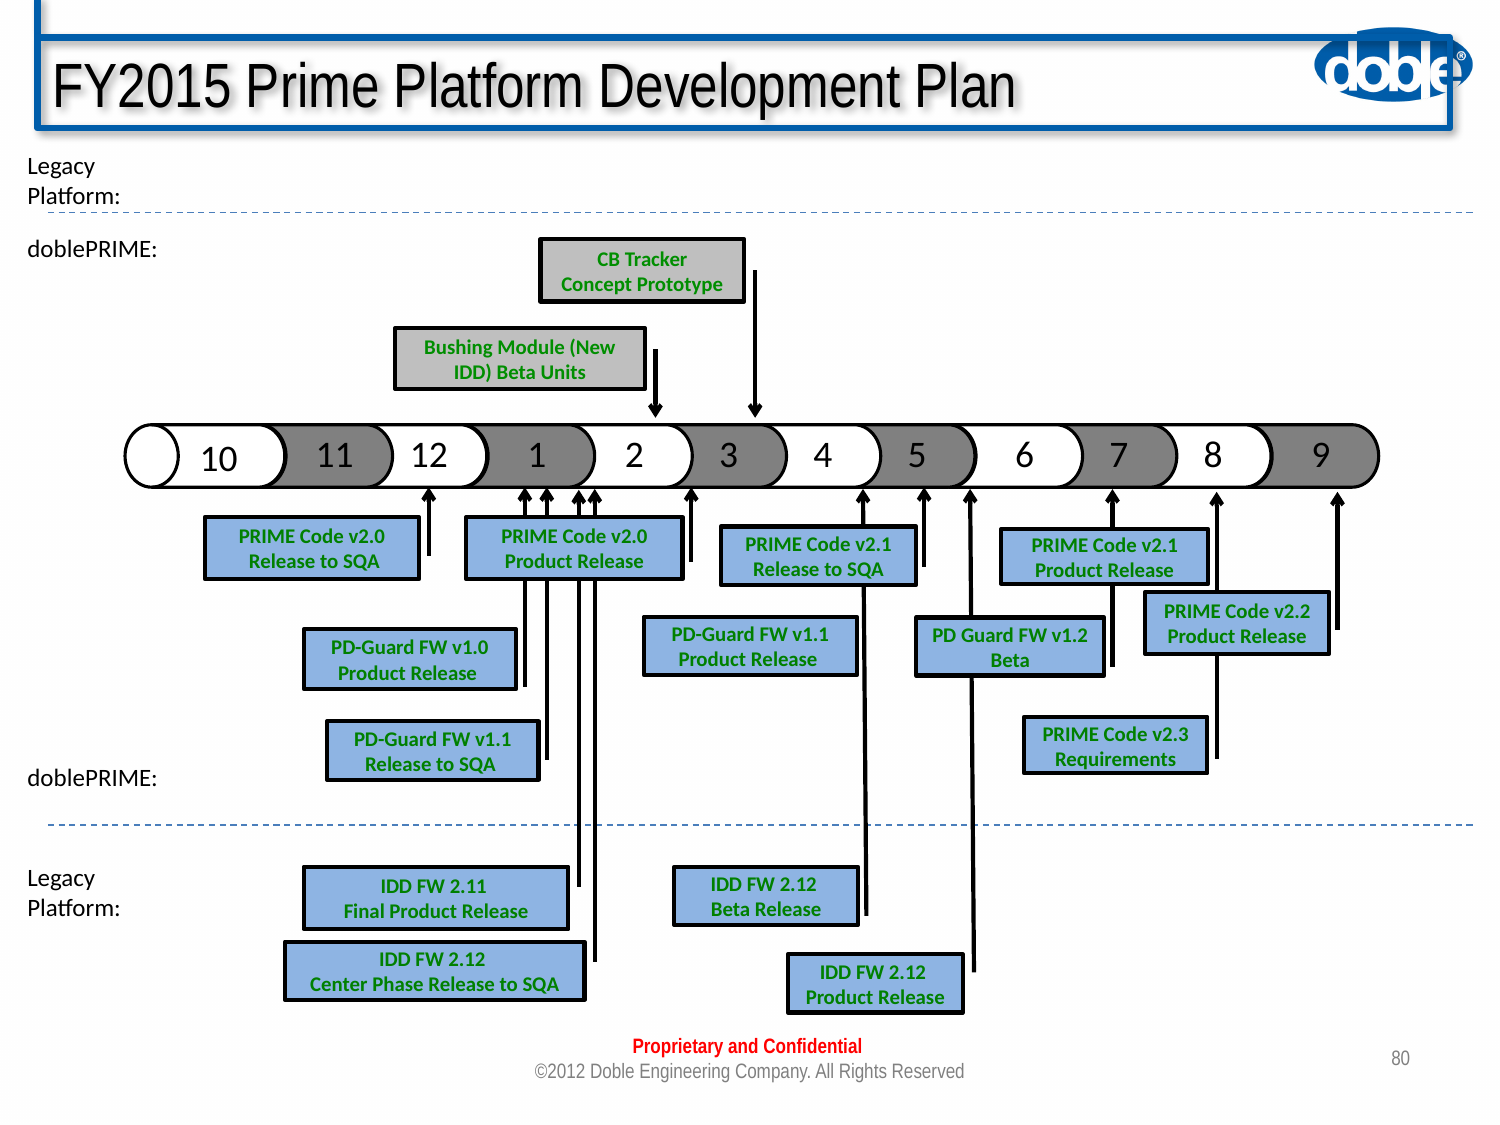

# FY2015 Prime Platform Development Plan
Legacy
Platform:
doblePRIME:
CB Tracker
Concept Prototype
Bushing Module (New IDD) Beta Units

11
12
1
2
3
4
5
6
7
8
9
10
PRIME Code v2.0
 Release to SQA
PRIME Code v2.0 Product Release
PRIME Code v2.1
Release to SQA
PRIME Code v2.1
Product Release
PRIME Code v2.2
Product Release
PD-Guard FW v1.1
Product Release
PD Guard FW v1.2
Beta
PD-Guard FW v1.0
Product Release
PRIME Code v2.3
Requirements
PD-Guard FW v1.1
Release to SQA
doblePRIME:
Legacy
Platform:
IDD FW 2.11
Final Product Release
IDD FW 2.12
Beta Release
IDD FW 2.12
Center Phase Release to SQA
IDD FW 2.12
Product Release